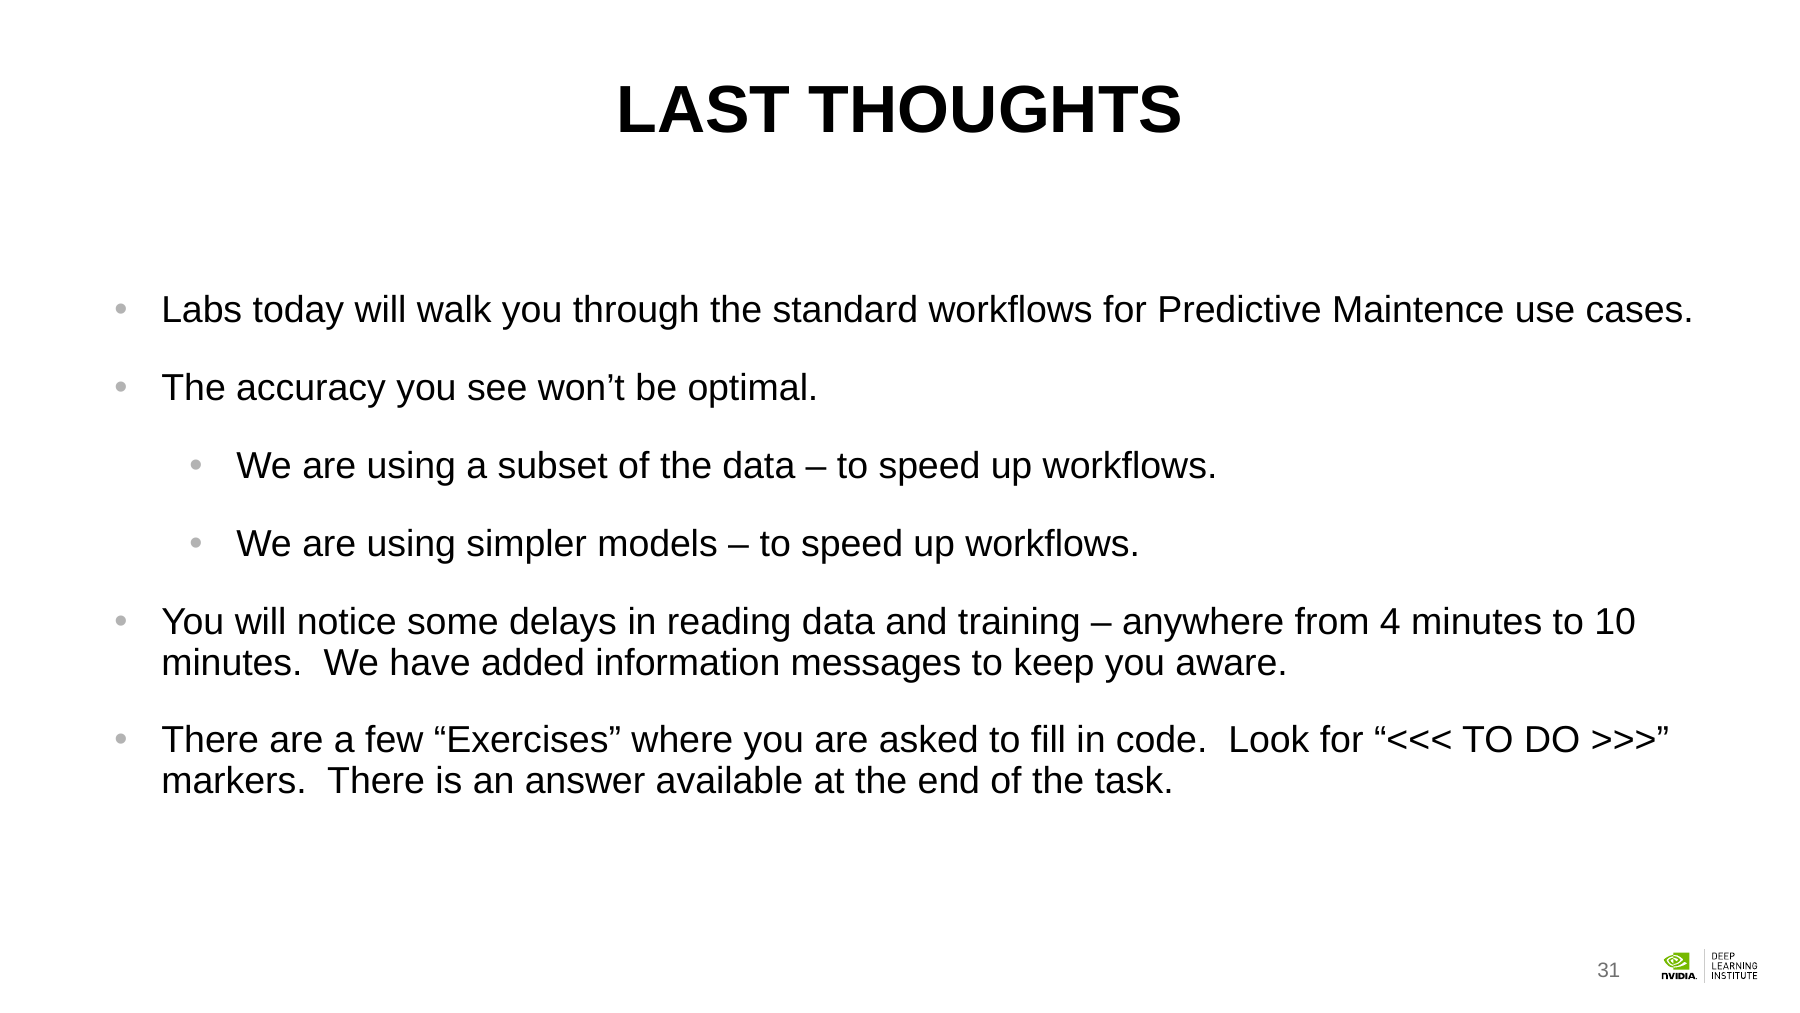

# LAST THOUGHTS
Labs today will walk you through the standard workflows for Predictive Maintence use cases.
The accuracy you see won’t be optimal.
We are using a subset of the data – to speed up workflows.
We are using simpler models – to speed up workflows.
You will notice some delays in reading data and training – anywhere from 4 minutes to 10 minutes.  We have added information messages to keep you aware.
There are a few “Exercises” where you are asked to fill in code.  Look for “<<< TO DO >>>” markers.  There is an answer available at the end of the task.

31